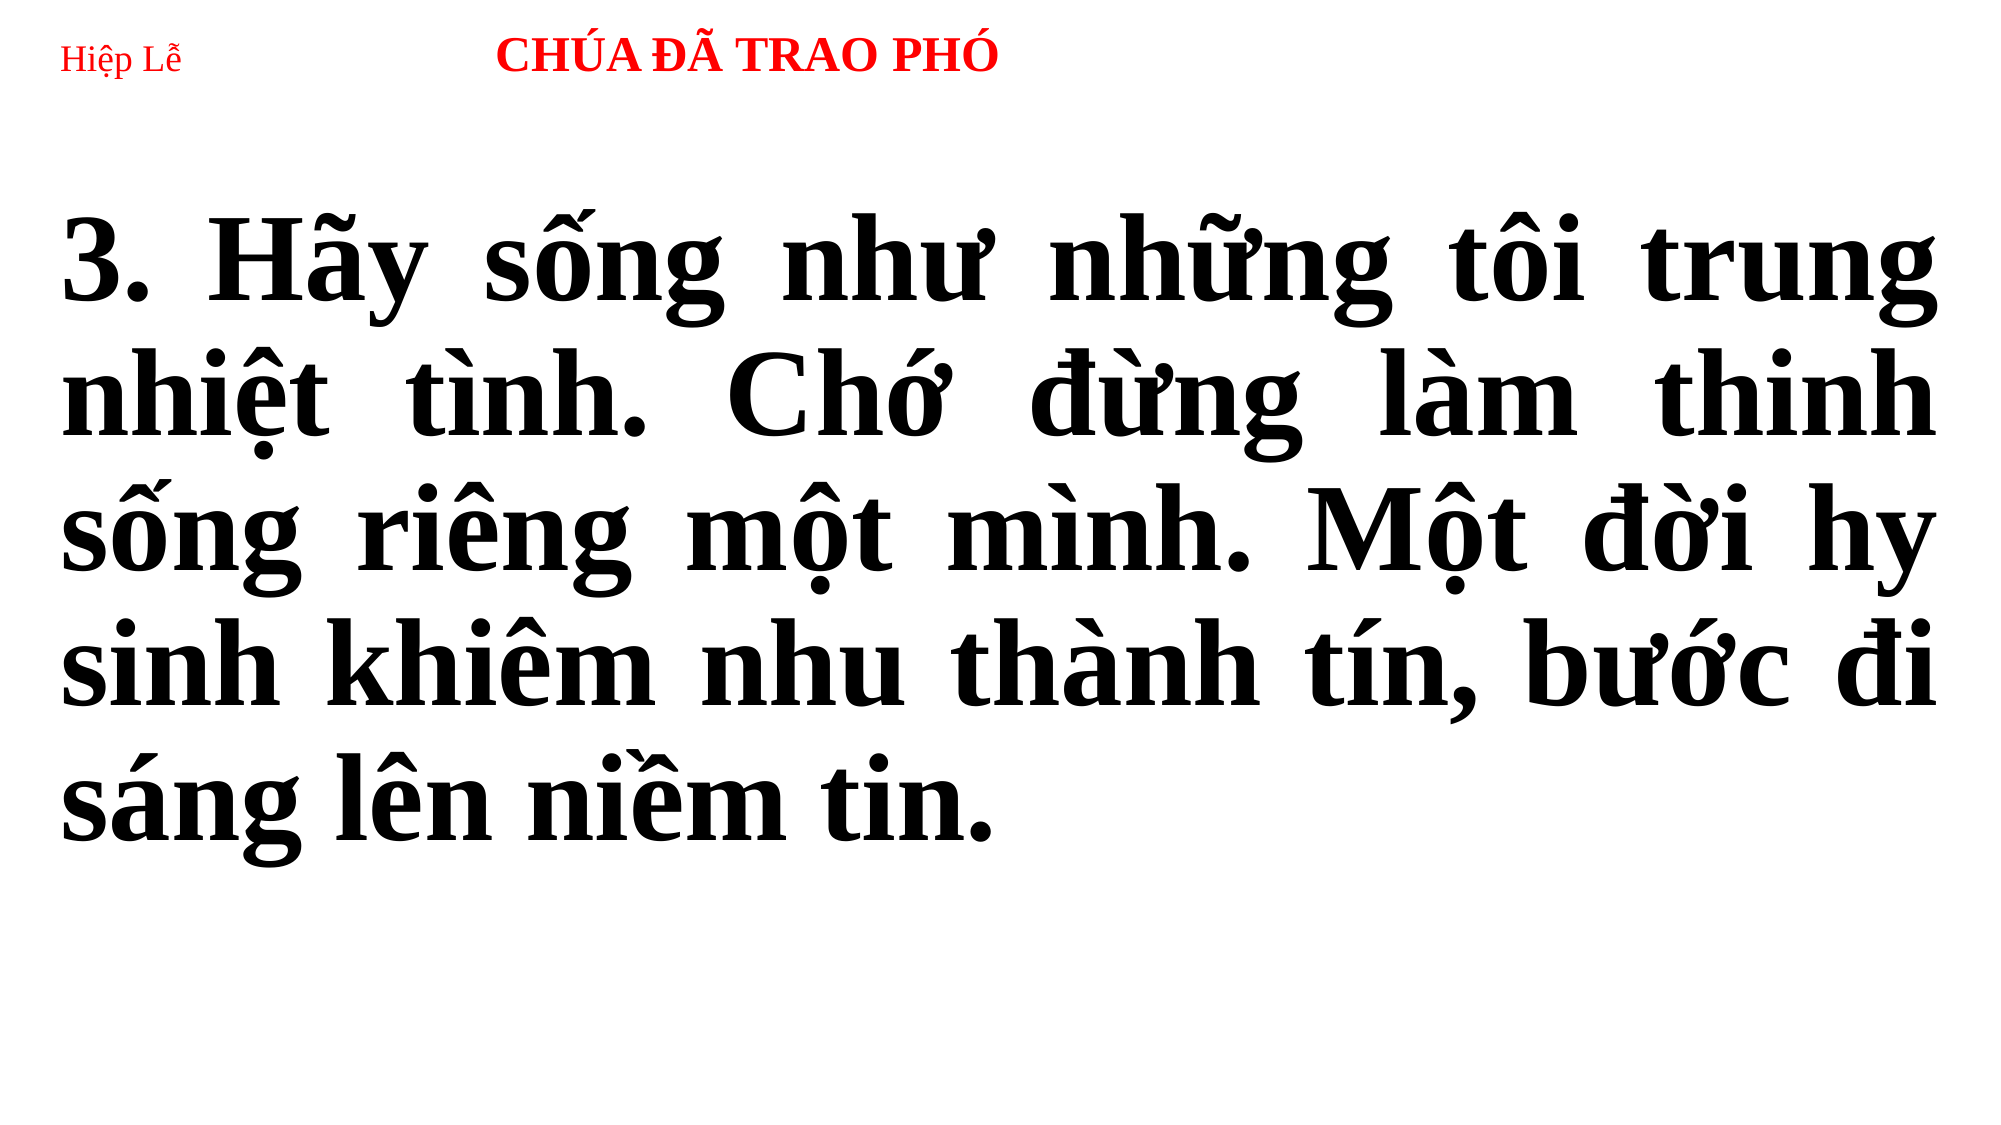

# Hiệp Lễ                                CHÚA ĐÃ TRAO PHÓ
3. Hãy sống như những tôi trung nhiệt tình. Chớ đừng làm thinh sống riêng một mình. Một đời hy sinh khiêm nhu thành tín, bước đi sáng lên niềm tin.